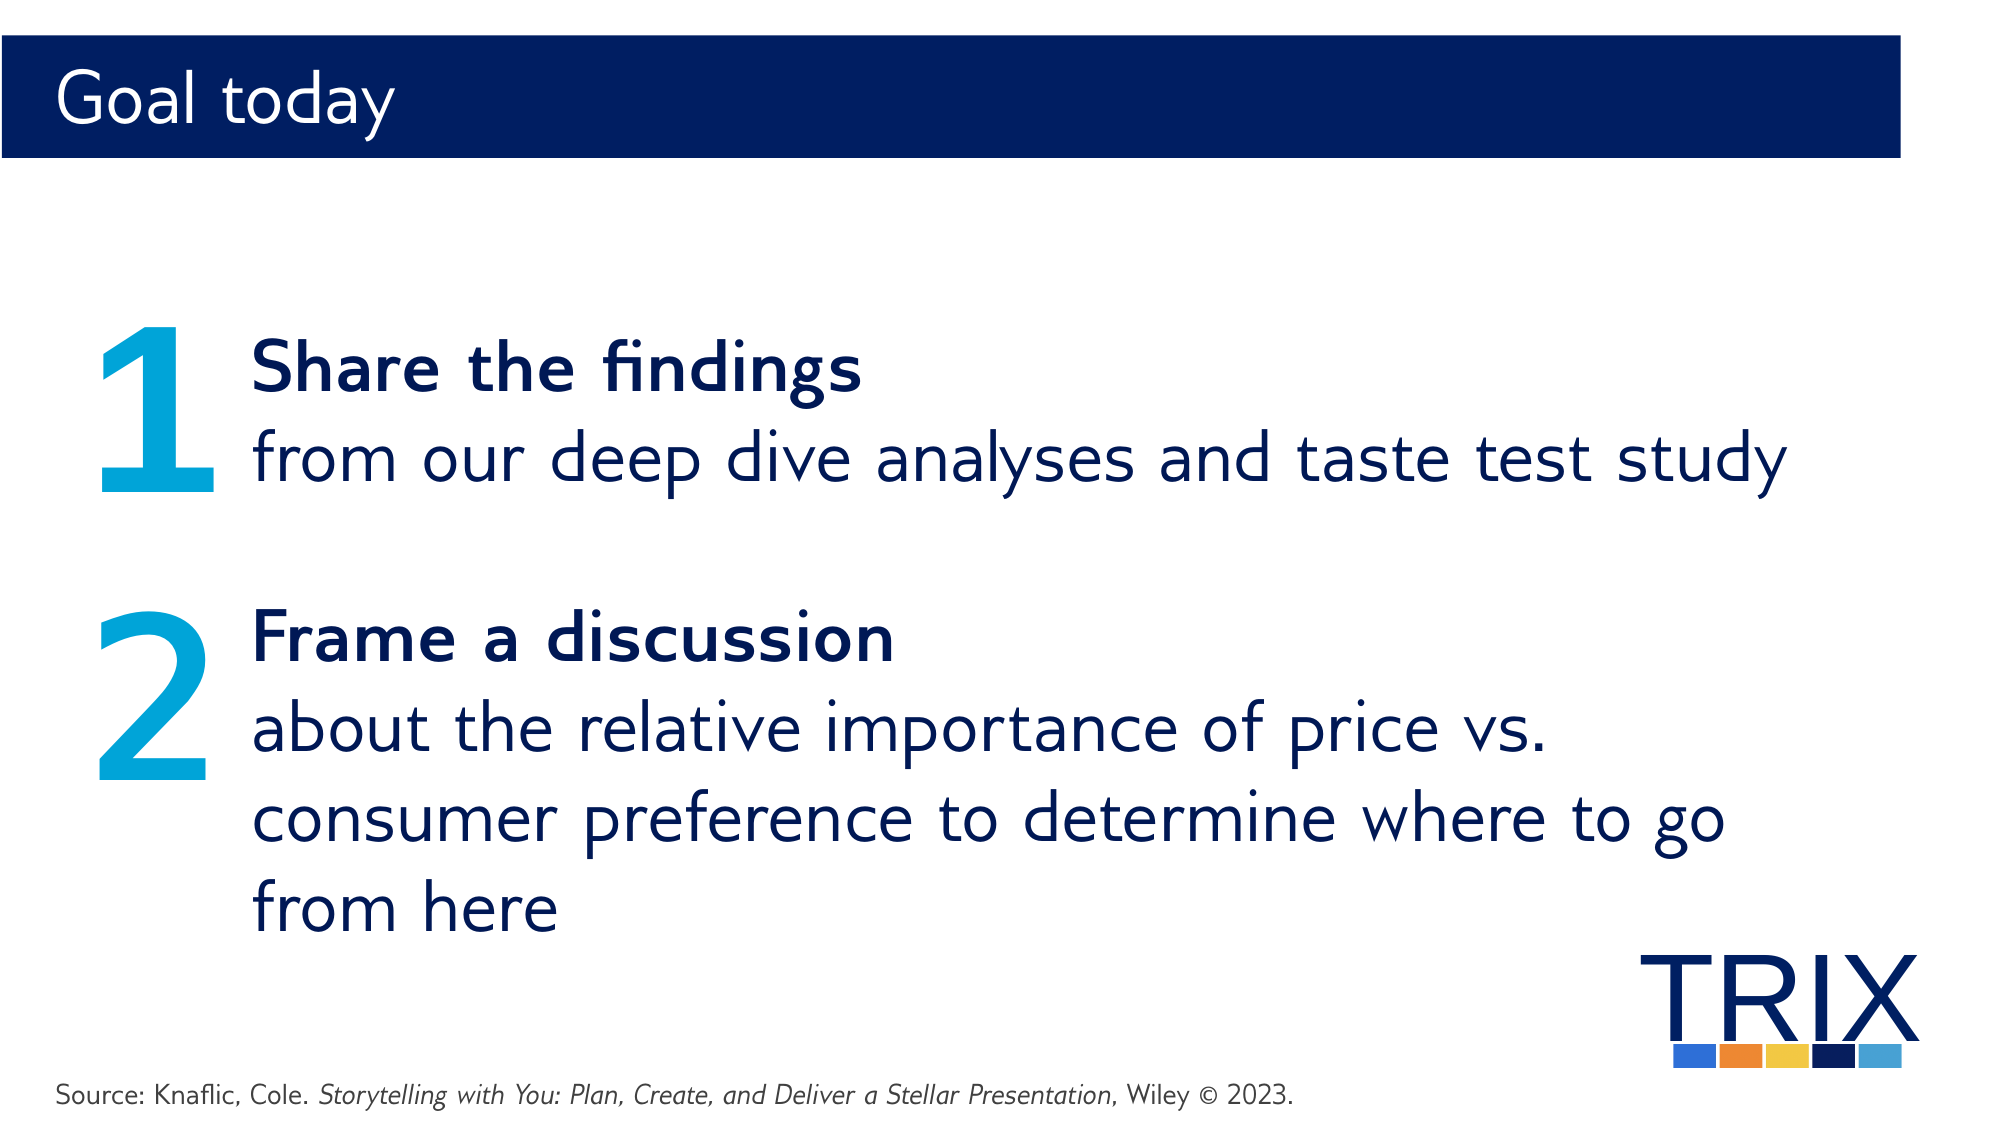

# Goal today
1
2
Share the findings
from our deep dive analyses and taste test study

Frame a discussion
about the relative importance of price vs. consumer preference to determine where to go from here